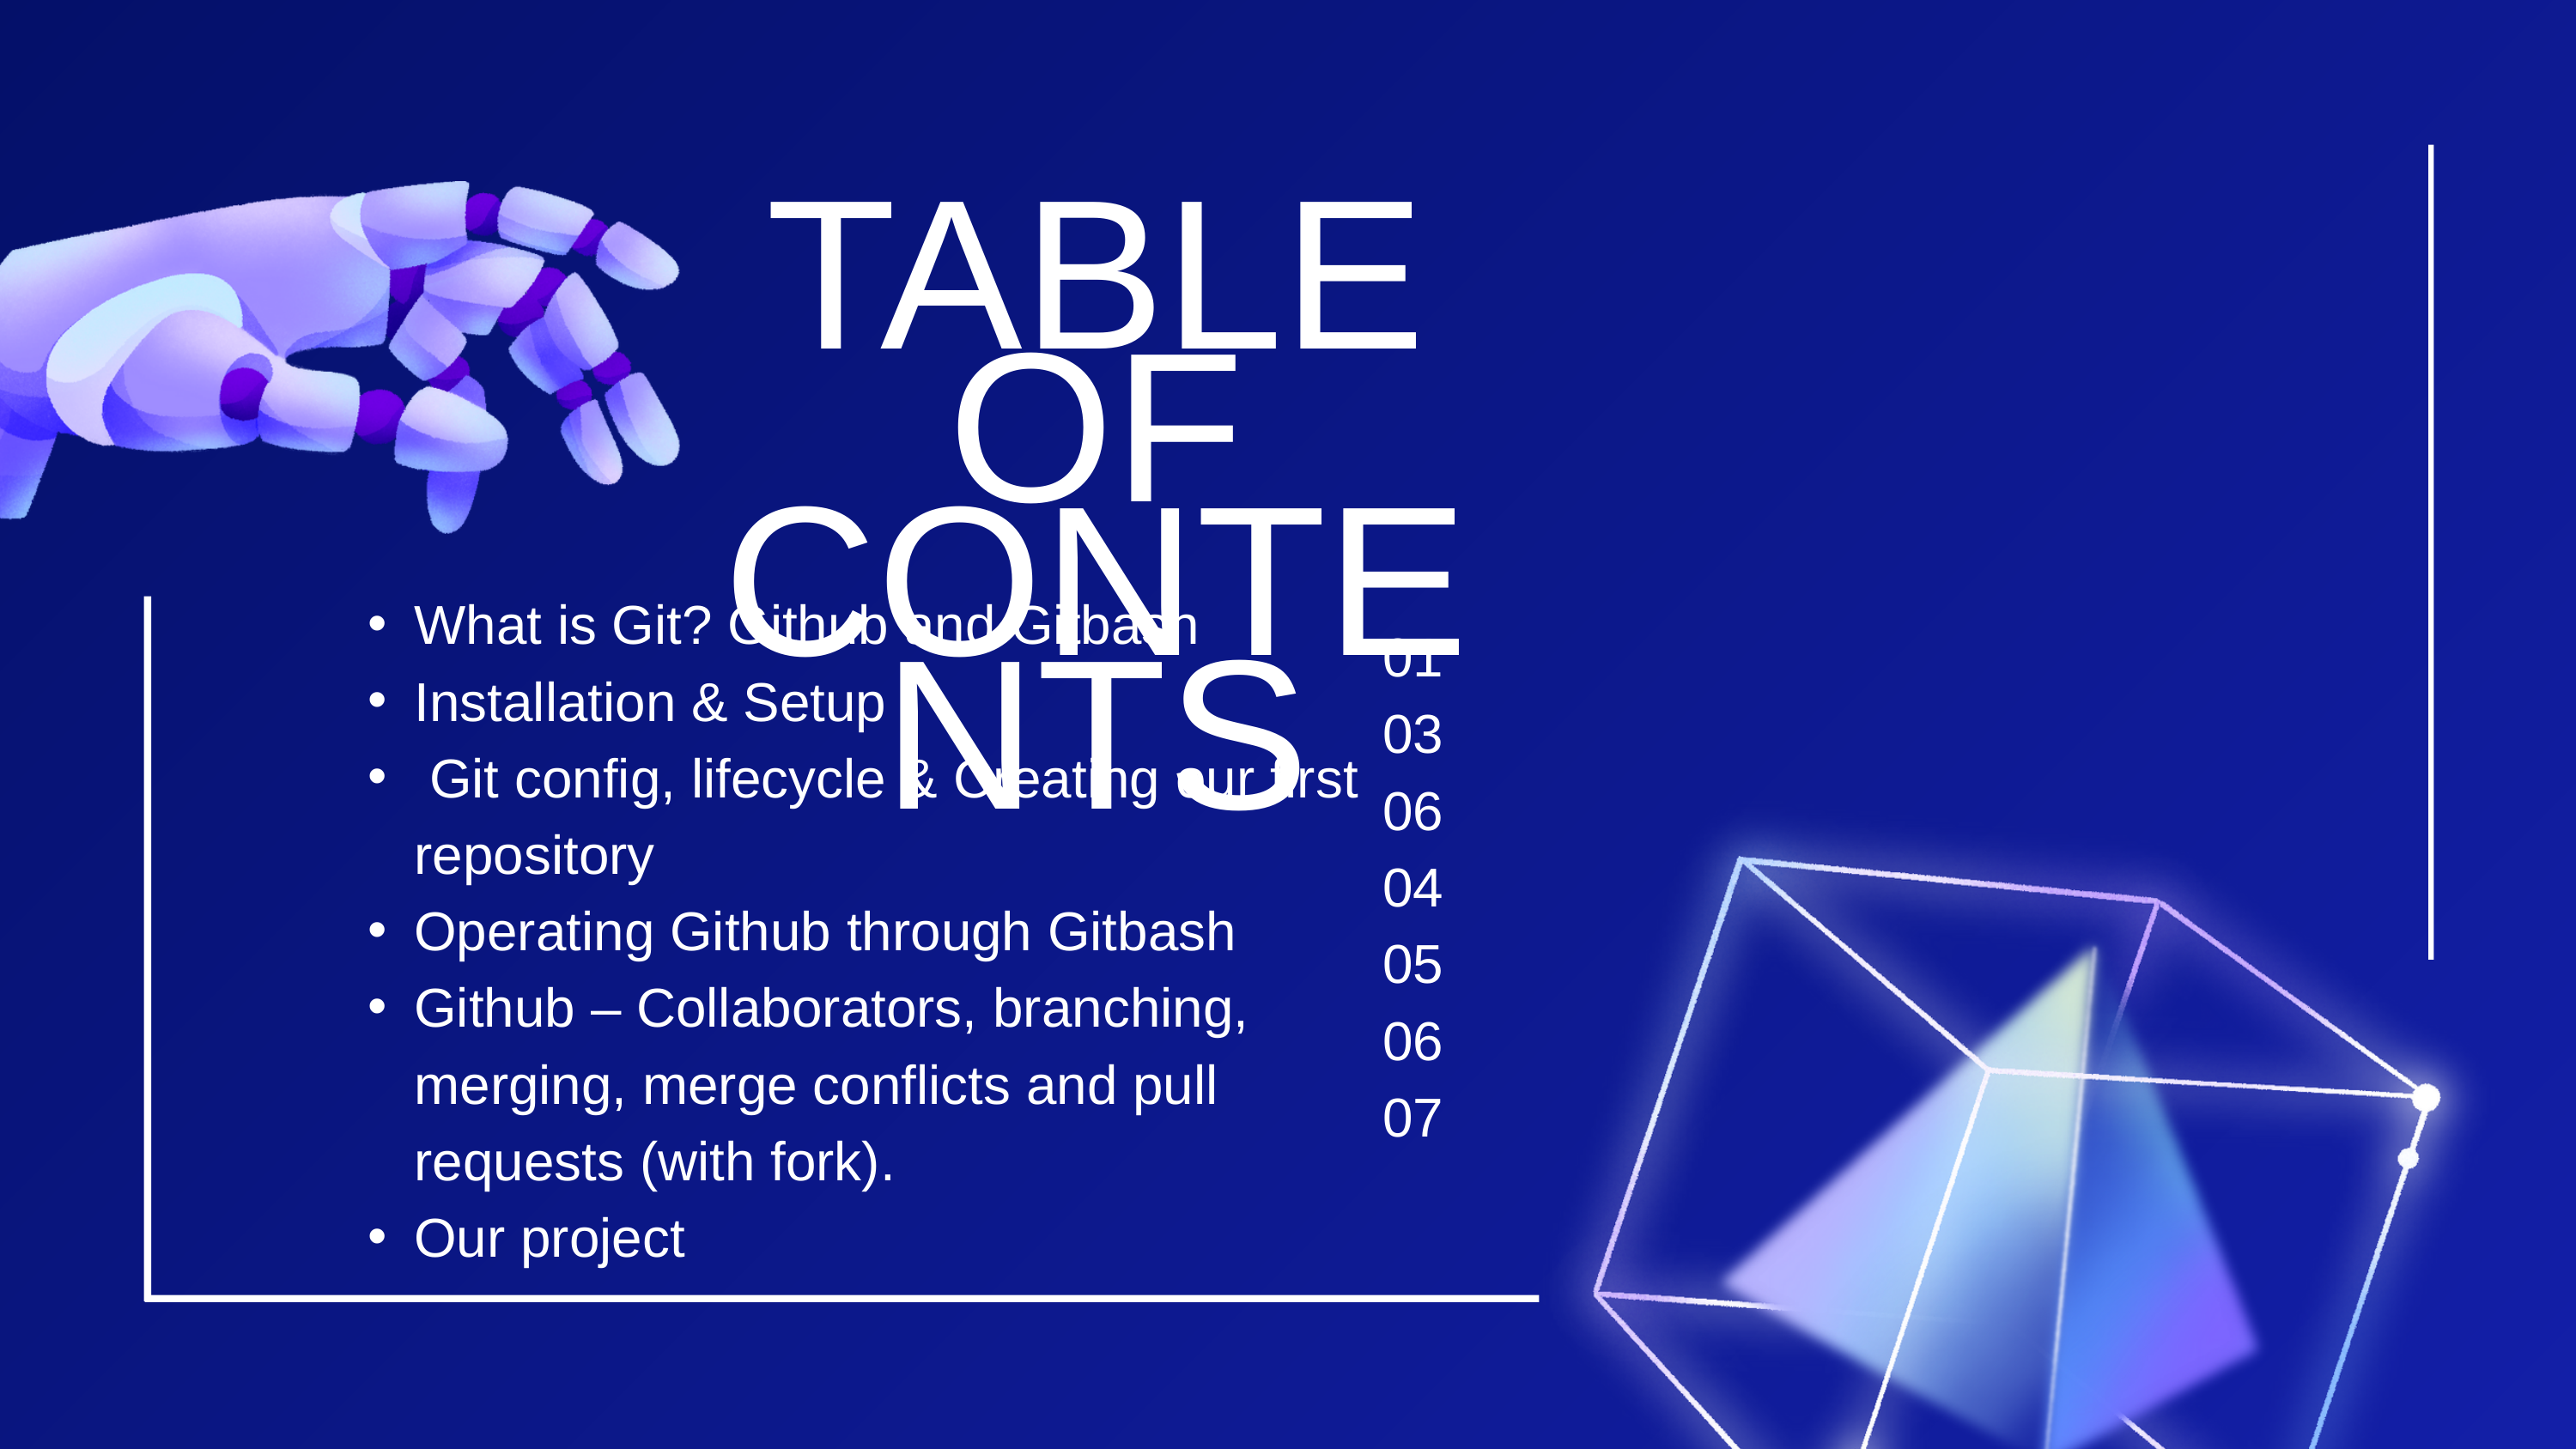

TABLE OF CONTENTS
What is Git? Github and Gitbash
Installation & Setup
 Git config, lifecycle & Creating our first repository
Operating Github through Gitbash
Github – Collaborators, branching, merging, merge conflicts and pull requests (with fork).
Our project

01
03
06
04
05
06
07